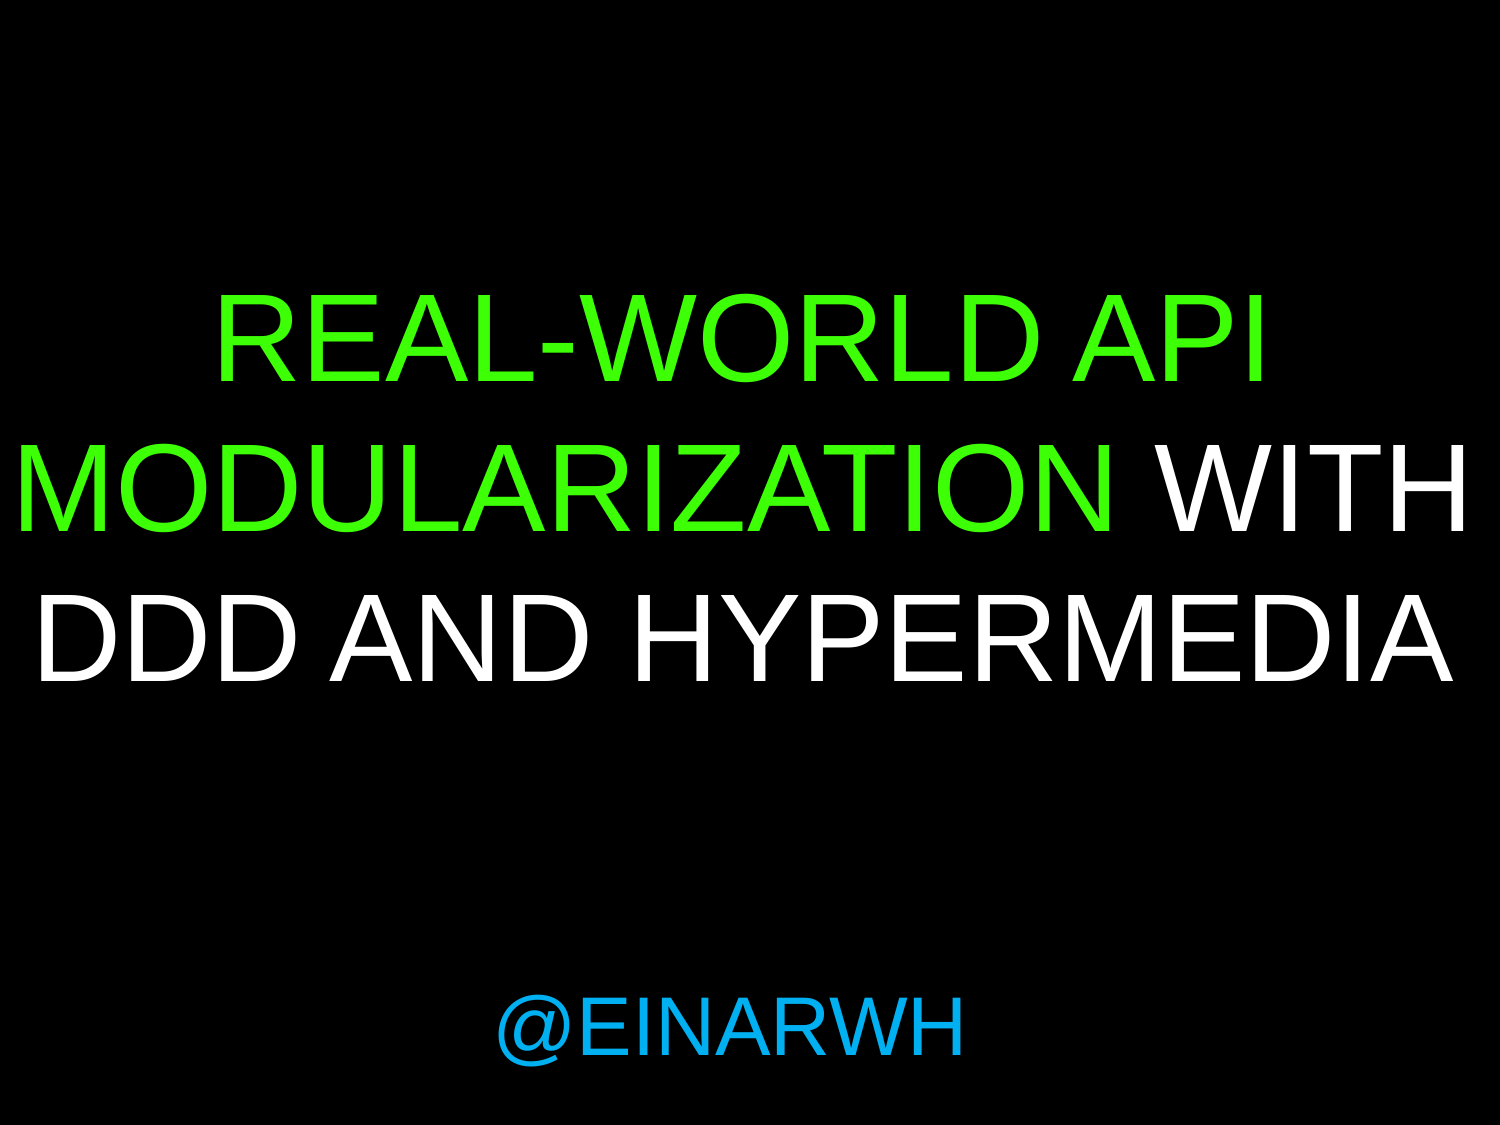

REAL-WORLD API MODULARIZATION WITH DDD AND HYPERMEDIA
@EINARWH